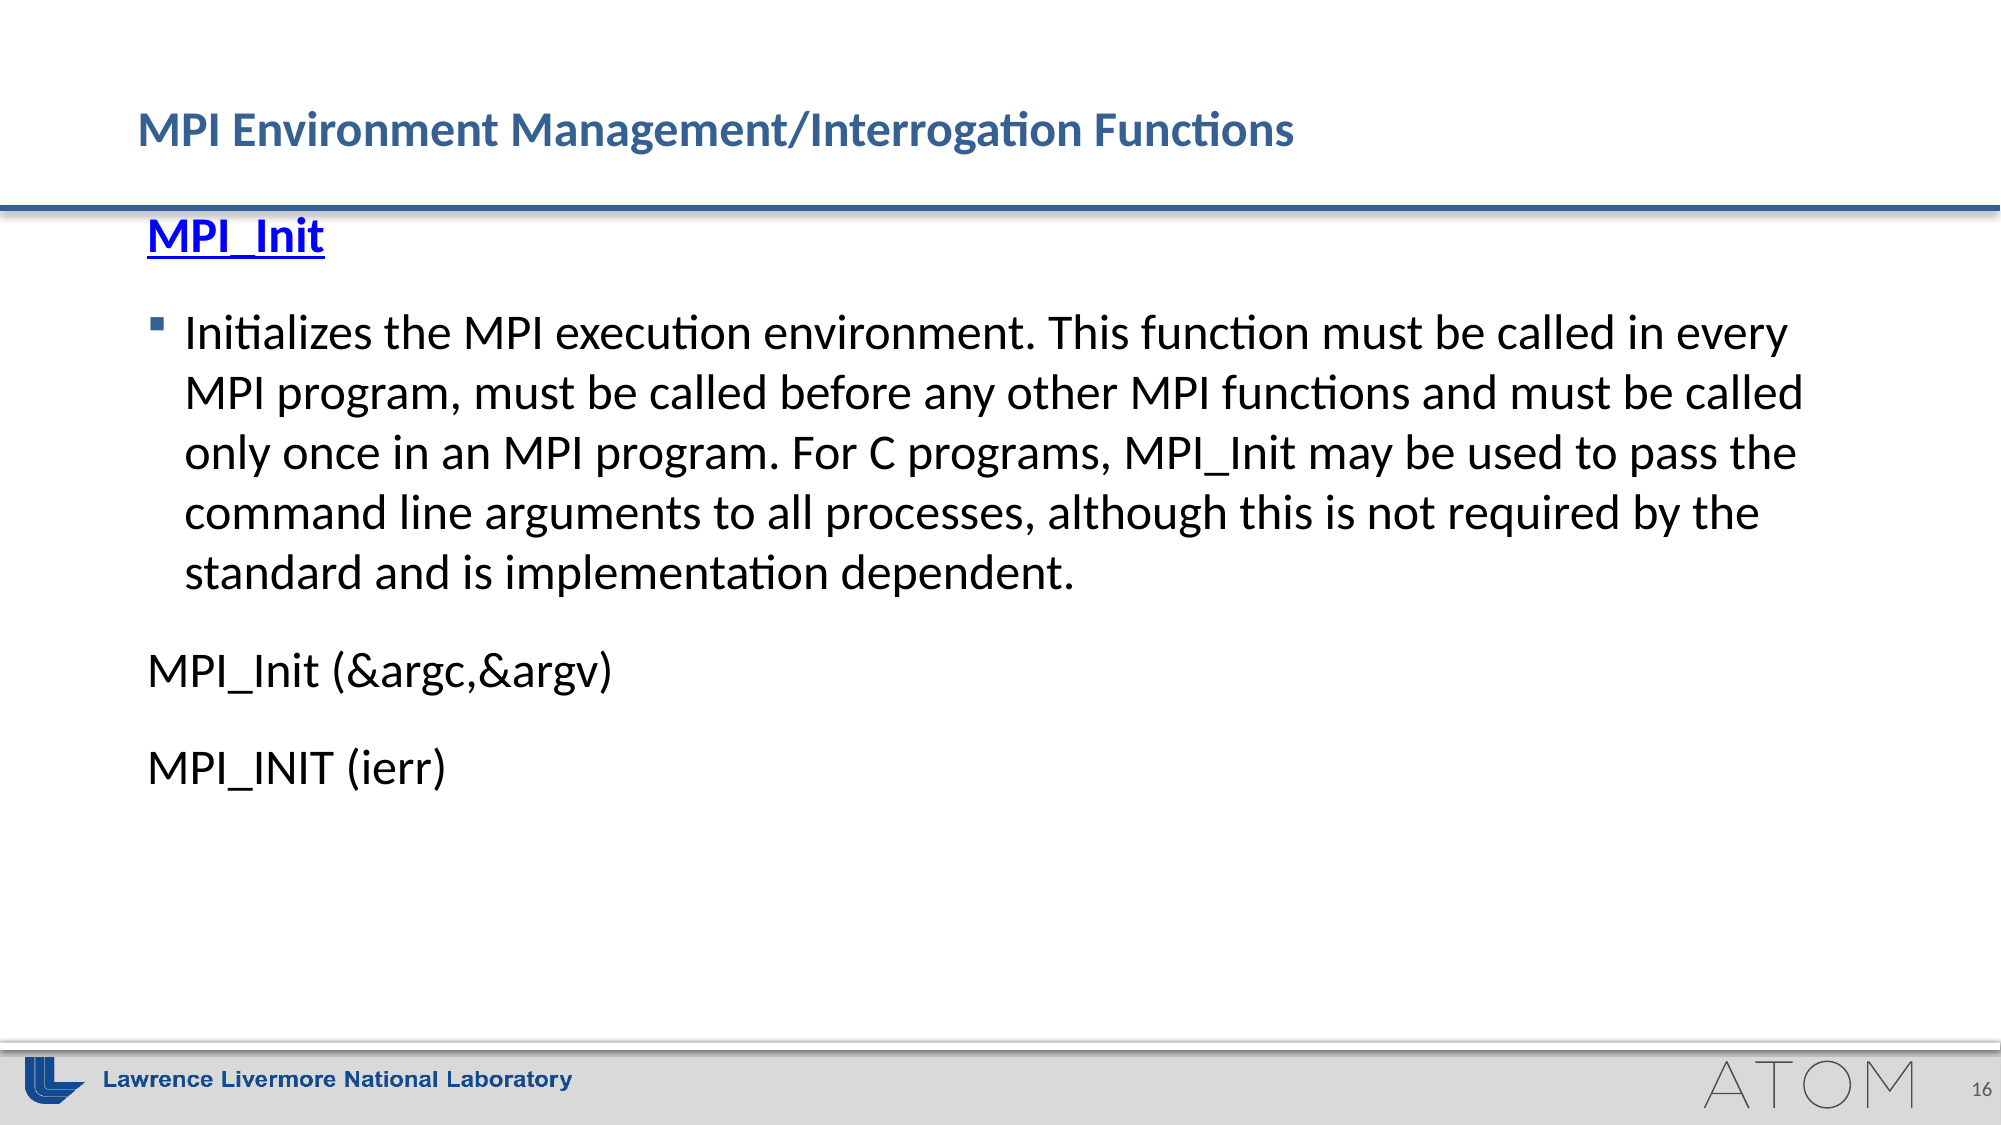

# MPI Environment Management/Interrogation Functions
MPI_Init
Initializes the MPI execution environment. This function must be called in every MPI program, must be called before any other MPI functions and must be called only once in an MPI program. For C programs, MPI_Init may be used to pass the command line arguments to all processes, although this is not required by the standard and is implementation dependent.
MPI_Init (&argc,&argv)
MPI_INIT (ierr)